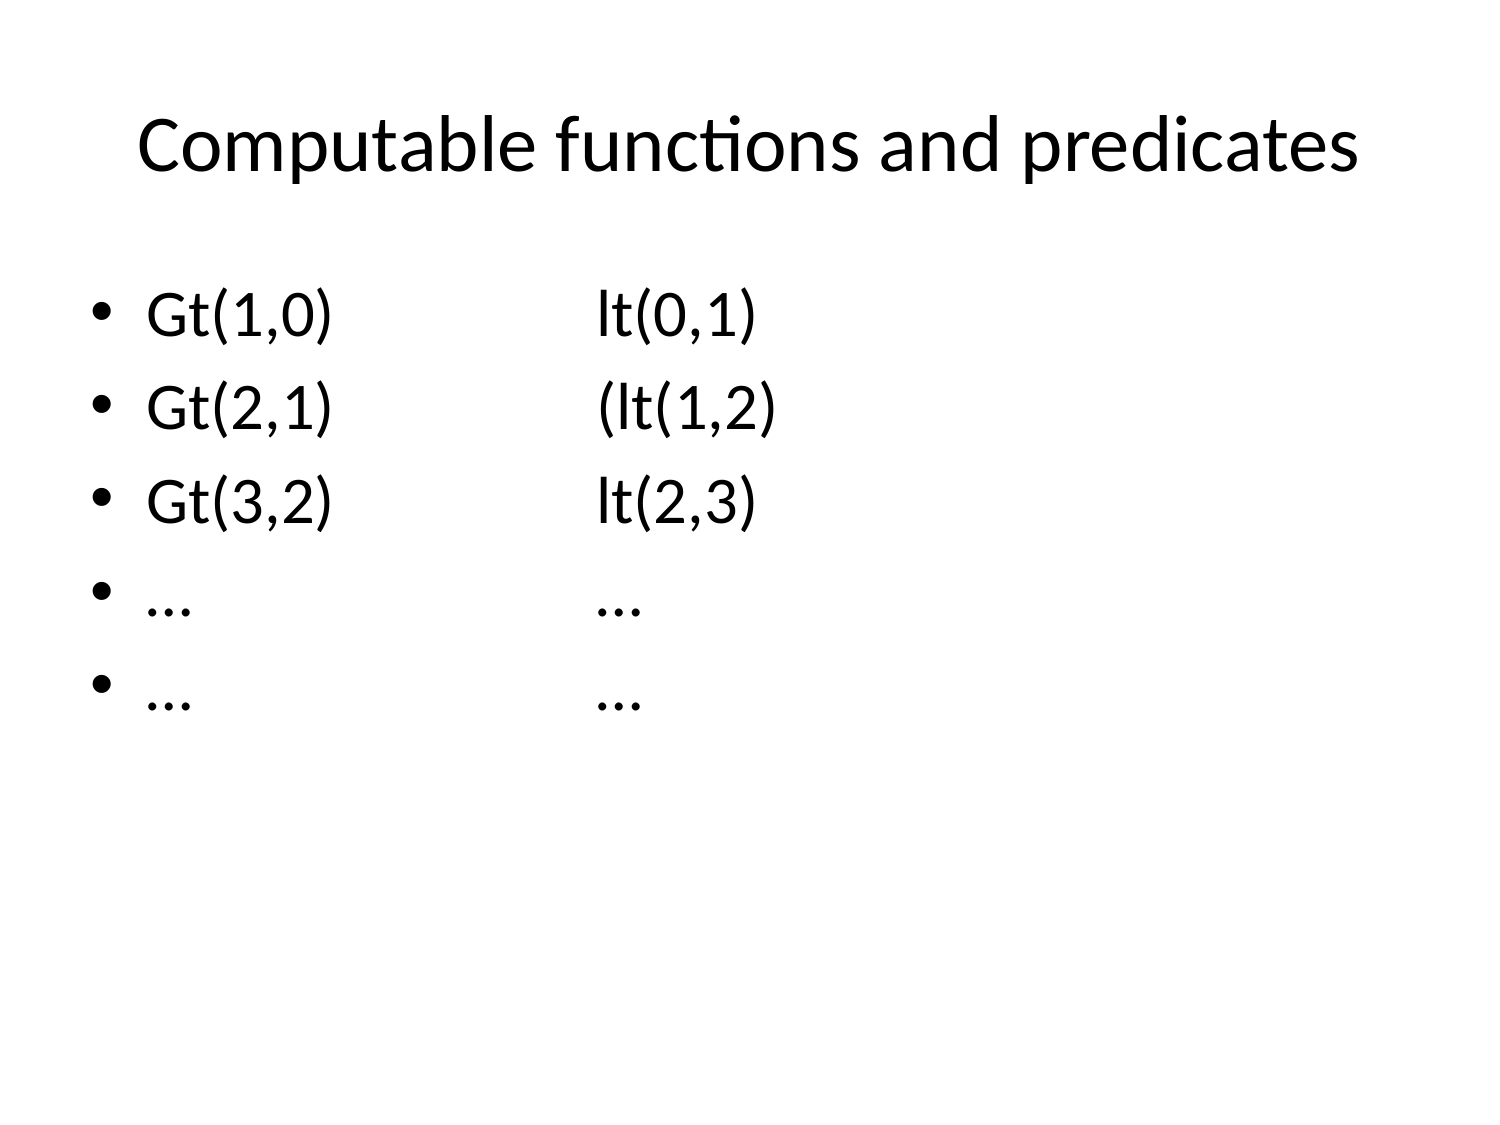

# Computable functions and predicates
Gt(1,0)  		lt(0,1)
Gt(2,1)		(lt(1,2)
Gt(3,2)		lt(2,3)
…			…
…			…